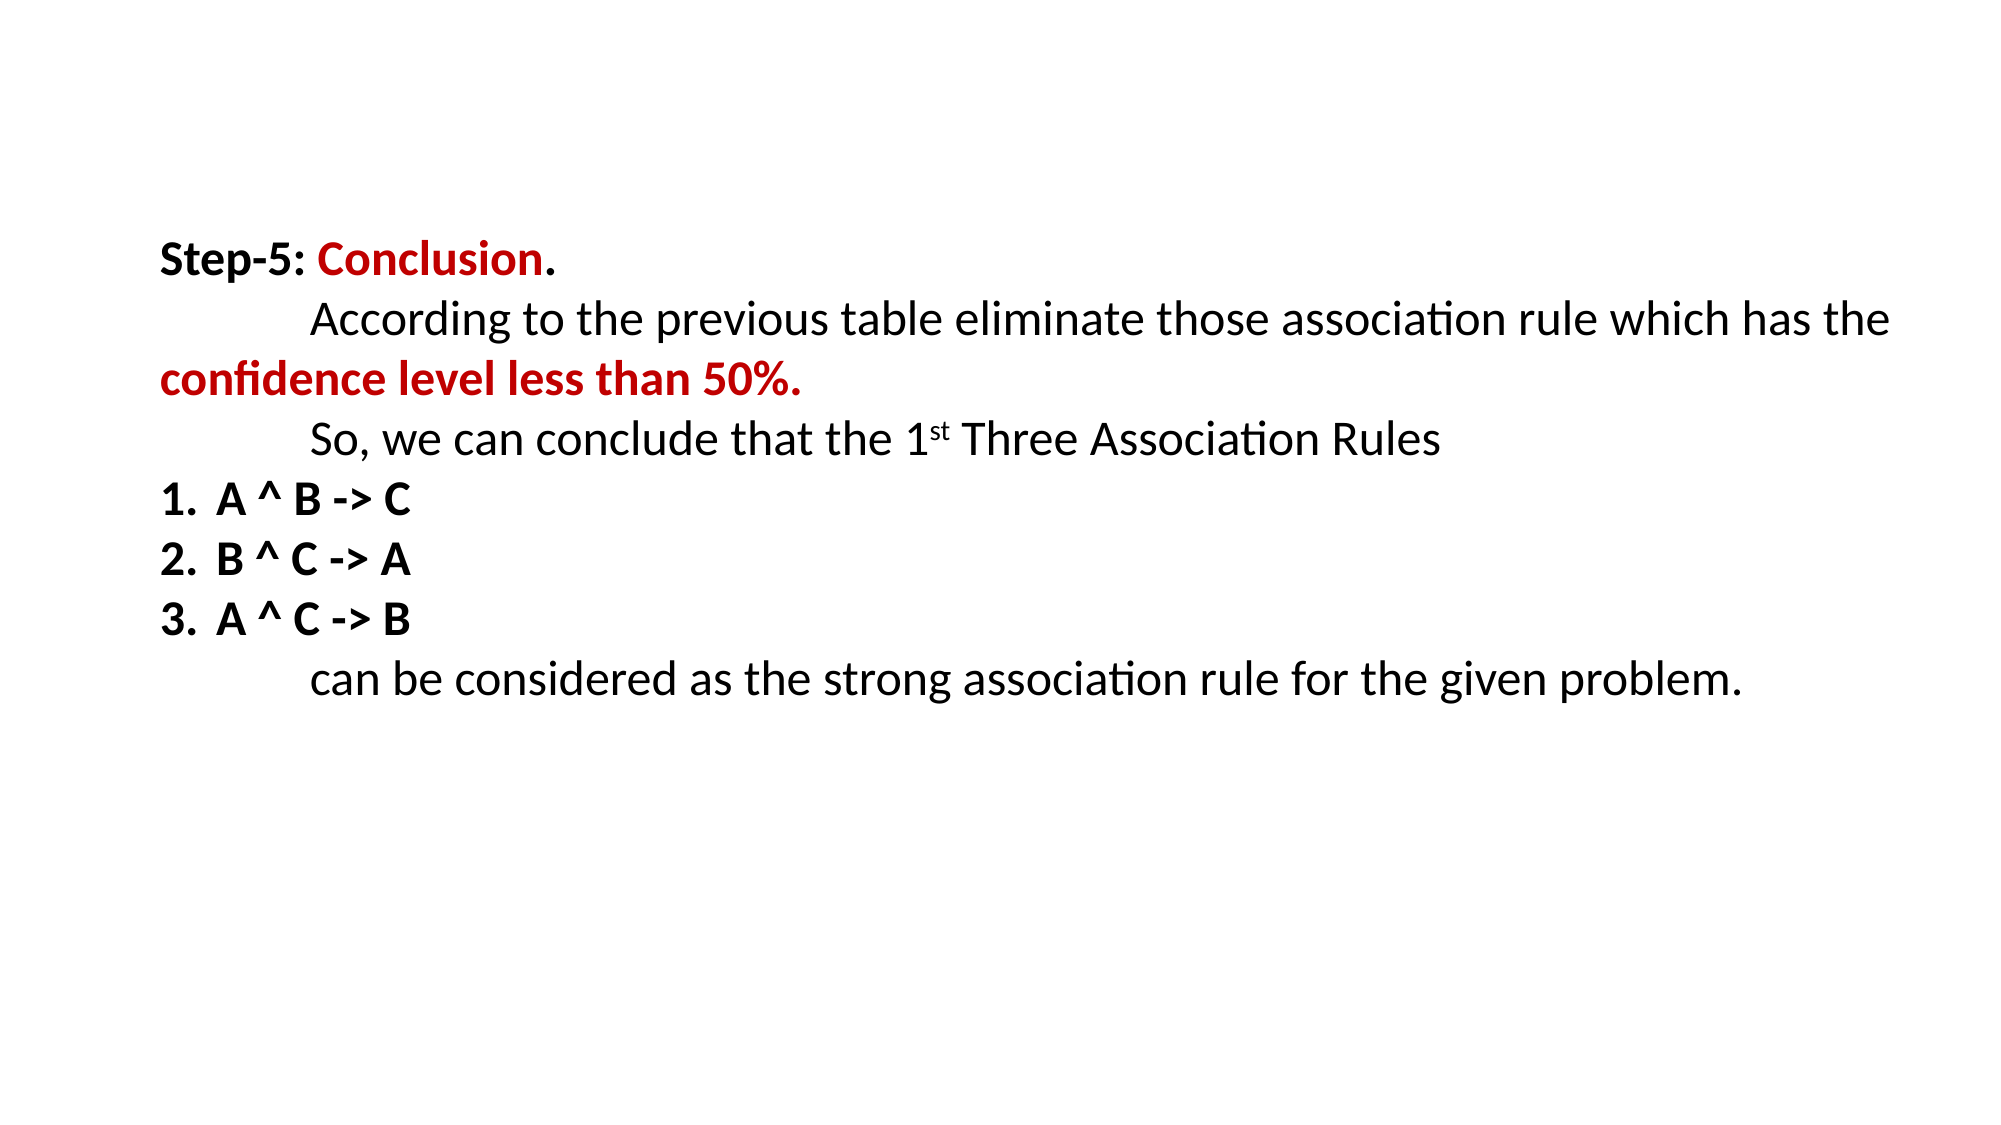

Step-5: Conclusion.
	According to the previous table eliminate those association rule which has the confidence level less than 50%.
	So, we can conclude that the 1st Three Association Rules
A ^ B -> C
B ^ C -> A
A ^ C -> B
	can be considered as the strong association rule for the given problem.